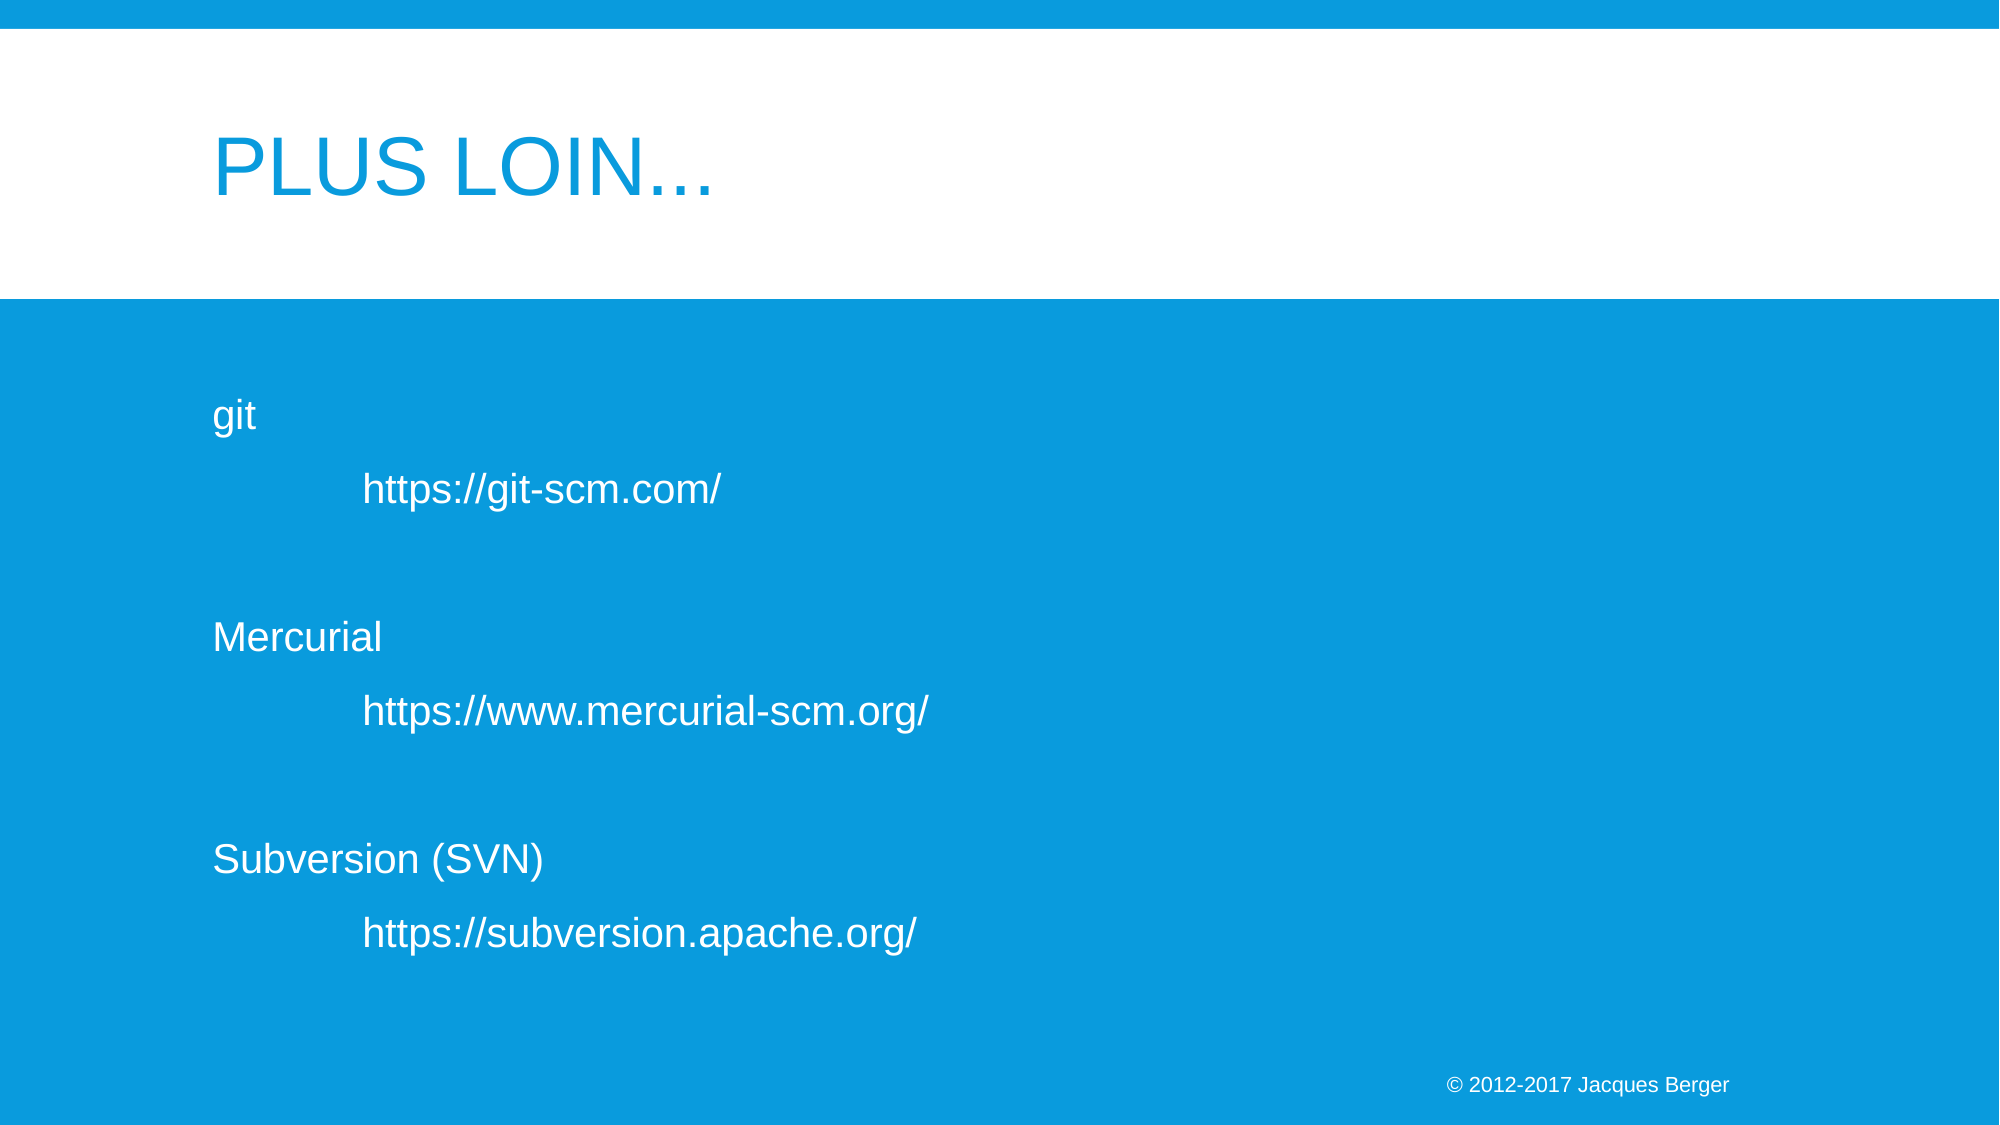

# Plus loin...
git
	https://git-scm.com/

Mercurial
	https://www.mercurial-scm.org/

Subversion (SVN)
	https://subversion.apache.org/
© 2012-2017 Jacques Berger